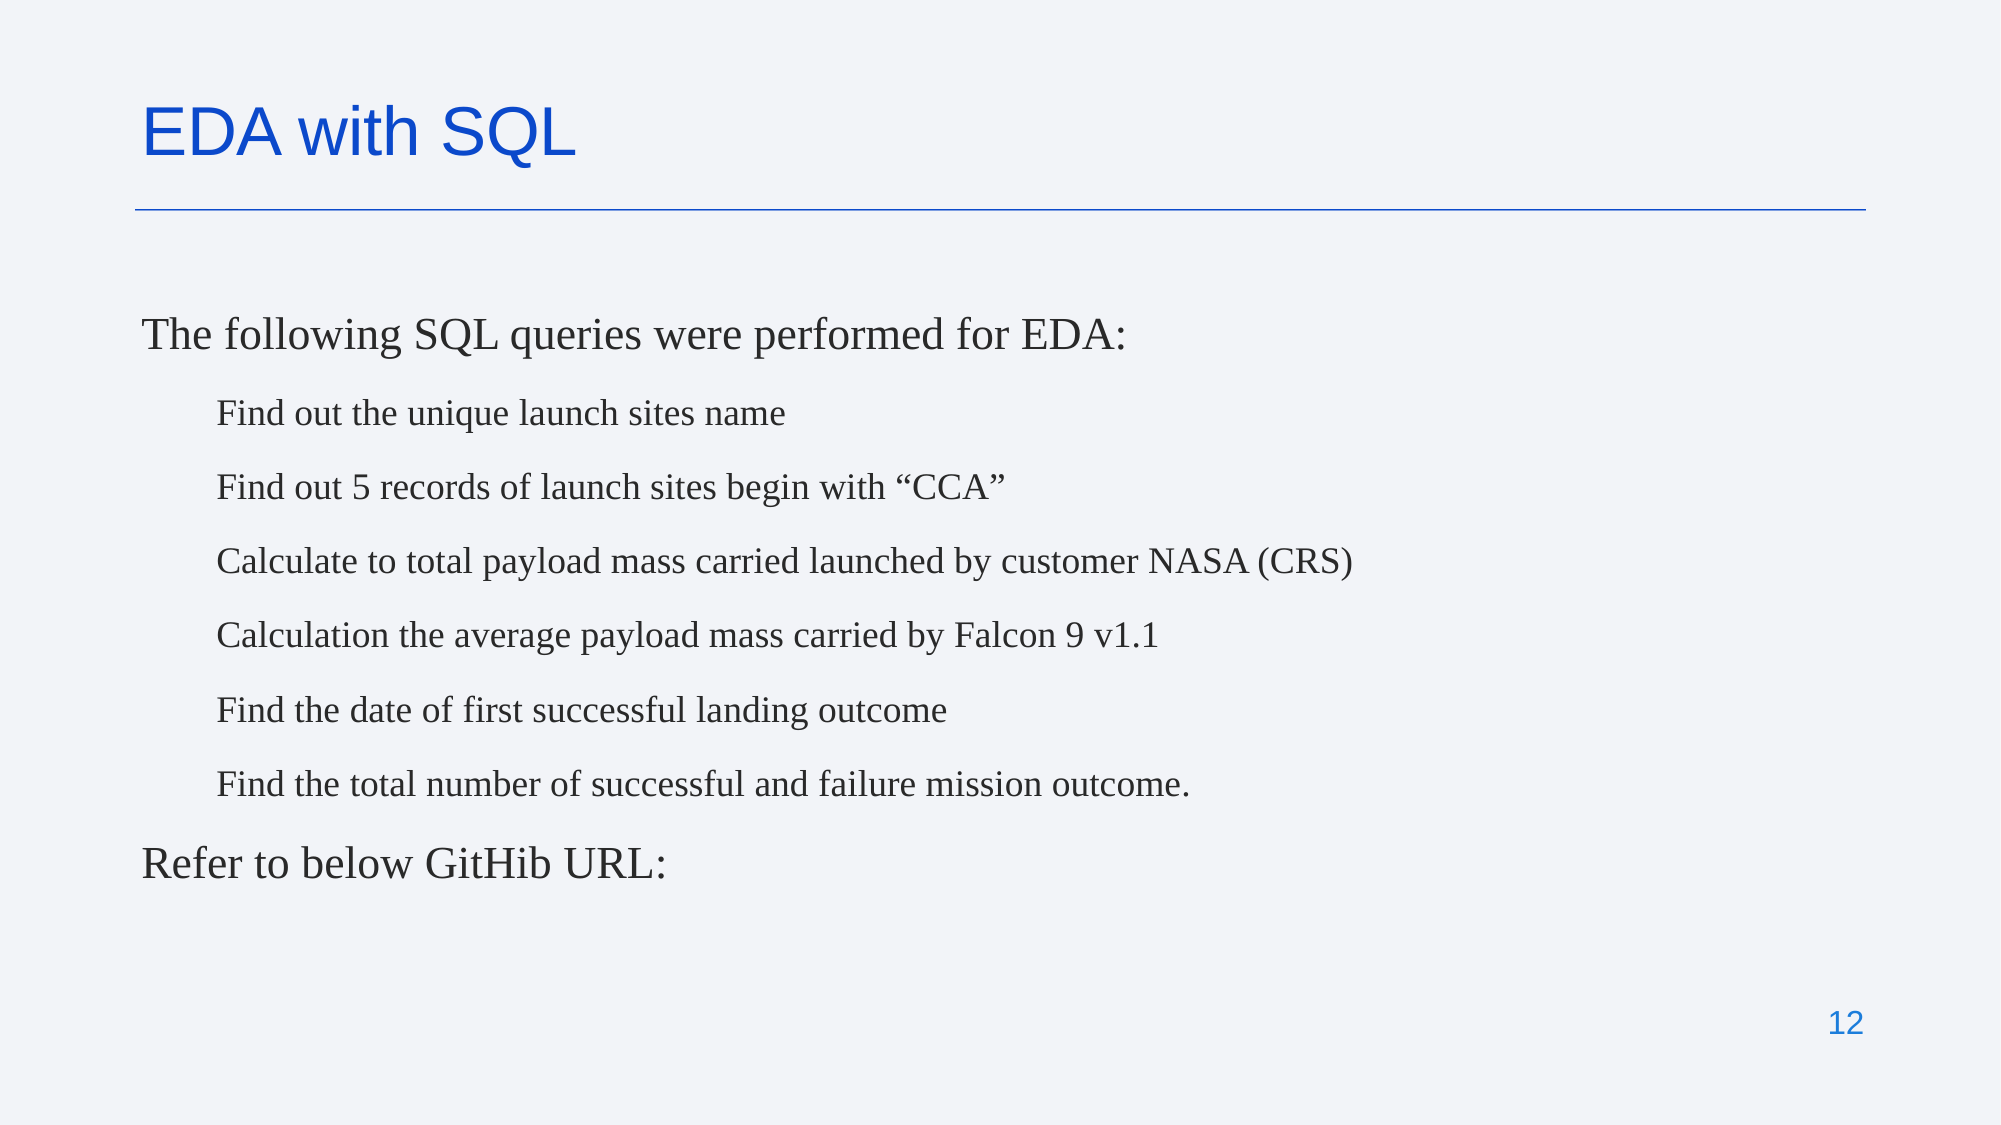

EDA with SQL
The following SQL queries were performed for EDA:
Find out the unique launch sites name
Find out 5 records of launch sites begin with “CCA”
Calculate to total payload mass carried launched by customer NASA (CRS)
Calculation the average payload mass carried by Falcon 9 v1.1
Find the date of first successful landing outcome
Find the total number of successful and failure mission outcome.
Refer to below GitHib URL:

12